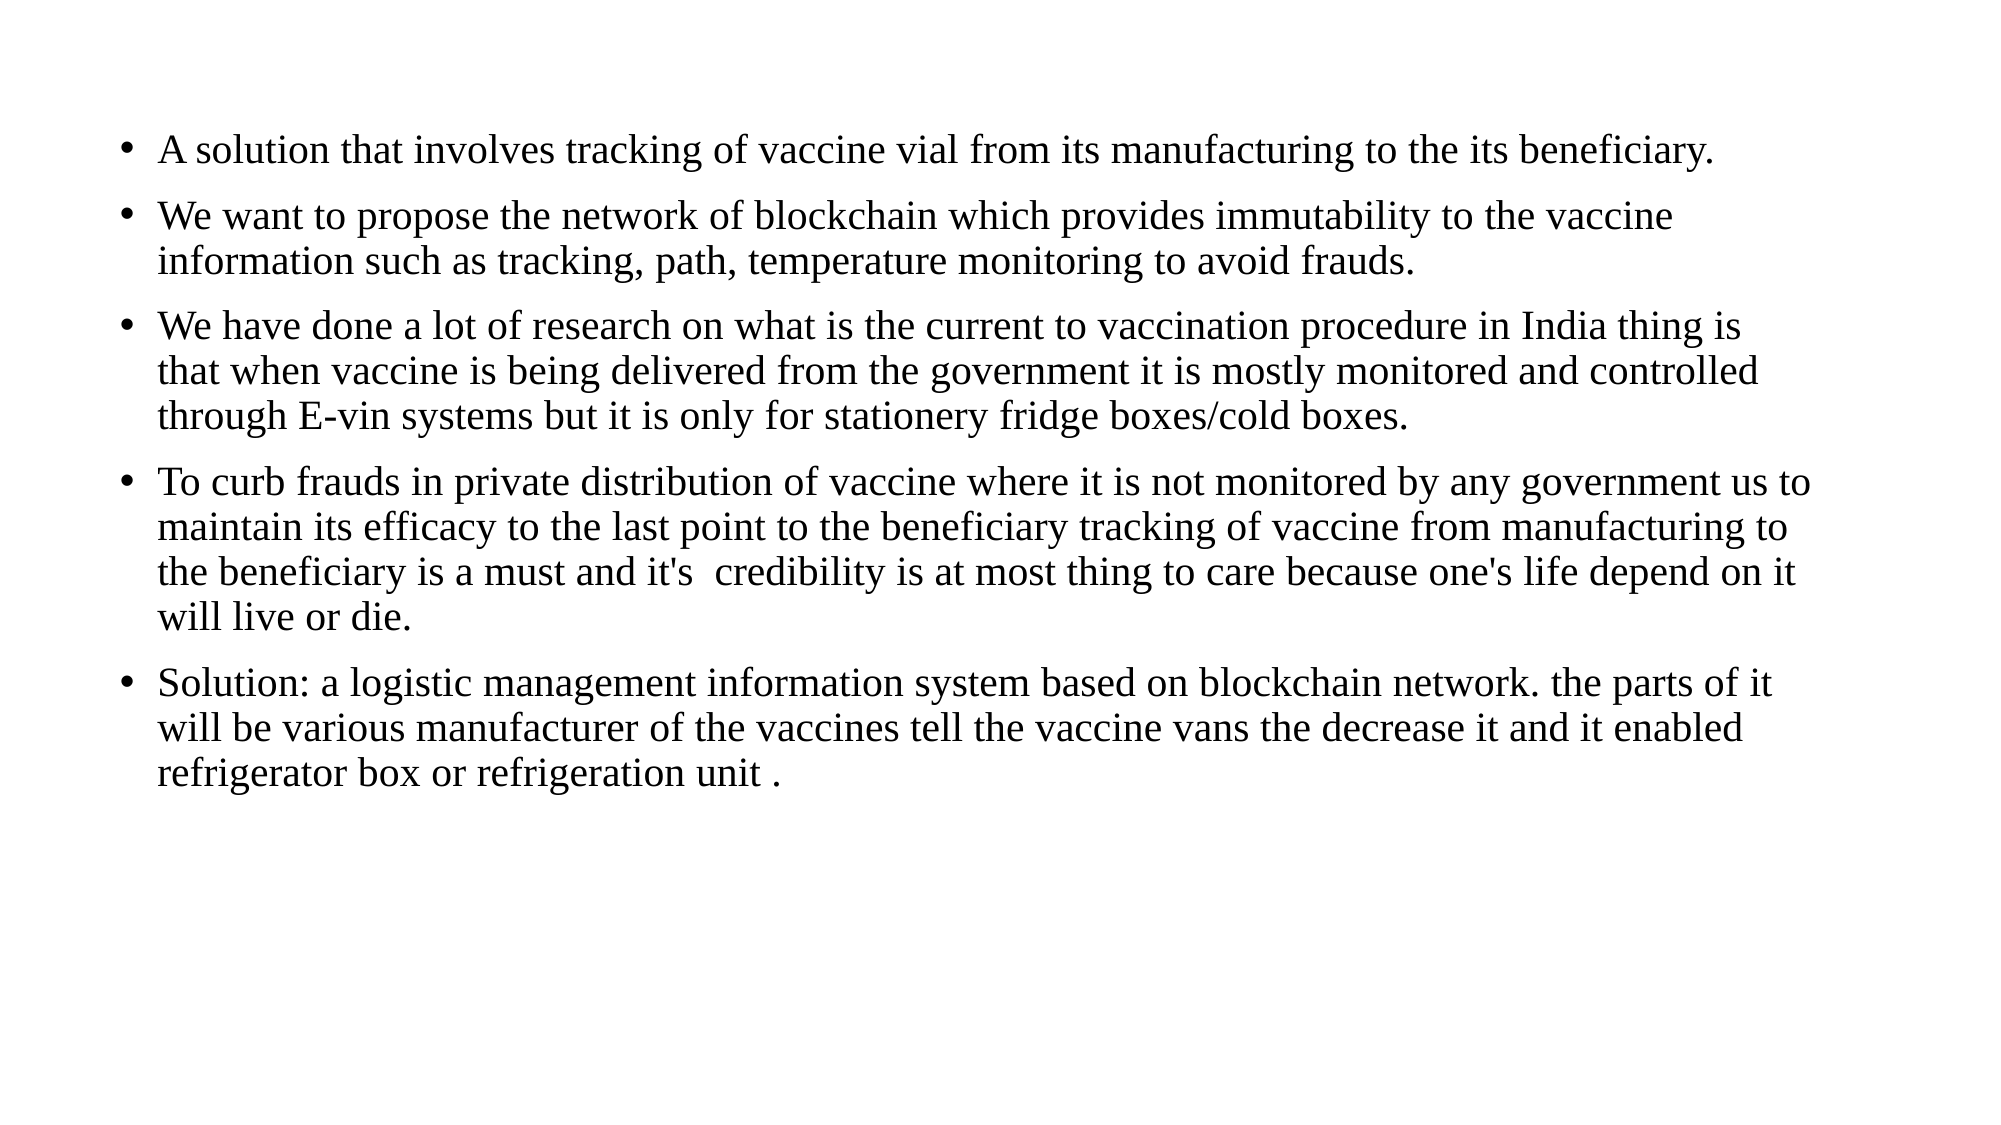

A solution that involves tracking of vaccine vial from its manufacturing to the its beneficiary.
We want to propose the network of blockchain which provides immutability to the vaccine information such as tracking, path, temperature monitoring to avoid frauds.
We have done a lot of research on what is the current to vaccination procedure in India thing is that when vaccine is being delivered from the government it is mostly monitored and controlled through E-vin systems but it is only for stationery fridge boxes/cold boxes.
To curb frauds in private distribution of vaccine where it is not monitored by any government us to maintain its efficacy to the last point to the beneficiary tracking of vaccine from manufacturing to the beneficiary is a must and it's  credibility is at most thing to care because one's life depend on it will live or die.
Solution: a logistic management information system based on blockchain network. the parts of it will be various manufacturer of the vaccines tell the vaccine vans the decrease it and it enabled refrigerator box or refrigeration unit .